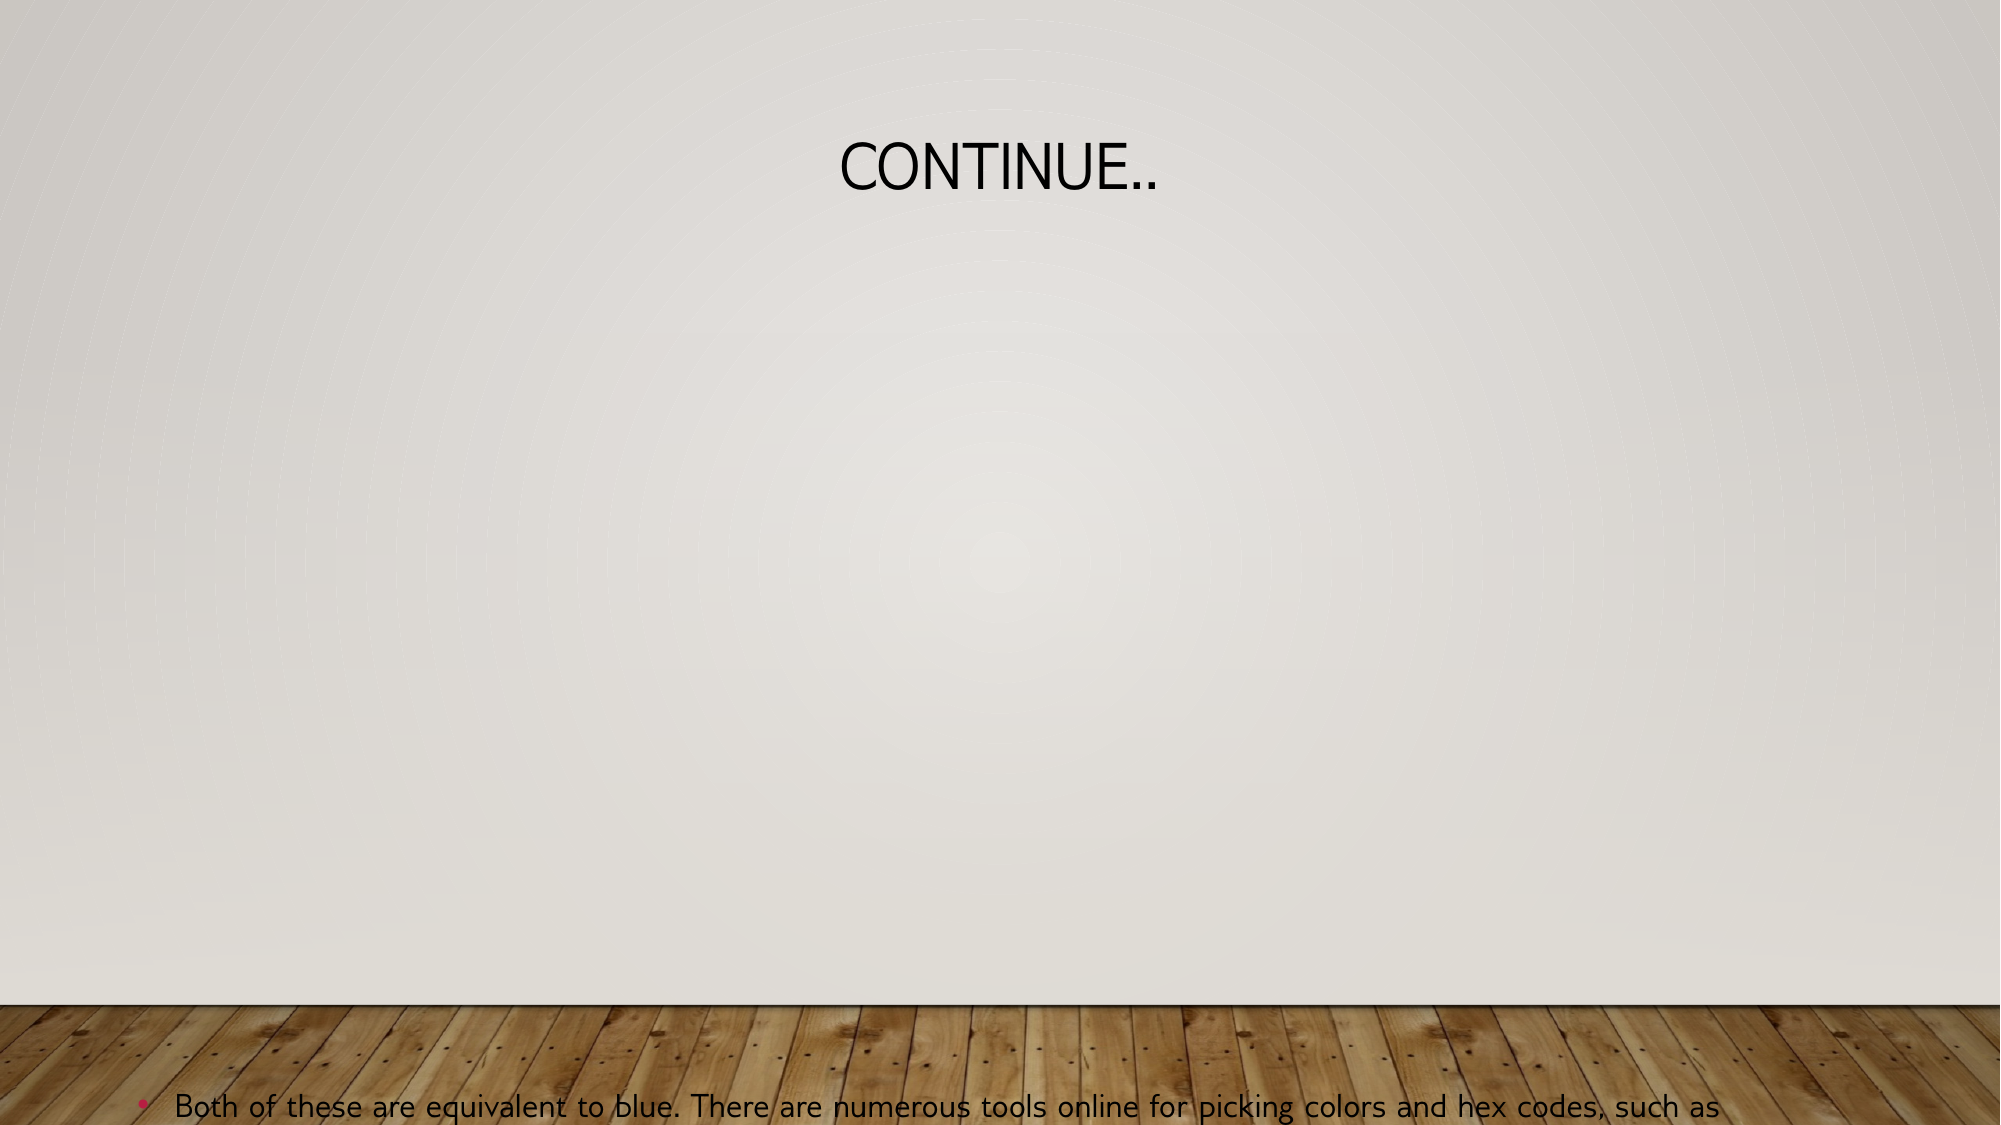

# Both of these are equivalent to blue. There are numerous tools online for picking colors and hex codes, such as htmlcolorcodes.com This is an external link..
You may be wondering why we made h2 italic using the font-style property instead of using <em>tags like we did in a previous lesson. There are a few reasons for this. First, we can modify the <em> tag just like any other HTML tag. <em> stands for emphasize, and eventually, we may decide that we want to emphasize text by bolding it instead of italicizing it, which we may not want for our h2s. Second, one of the advantages of CSS is that we can change style in many places at the same time. What happens when we add another h2? We have to add <em>s again so that it has the same formatting. Say we want our h2s to be bold as well. Now we have to add <strong> tags We end up repeating ourselves with many opportunities to miss something. By using CSS, we only need to change the style in one place, and every <h2> on every page that uses that CSS file will be updated.
Let's take a second to reflect on this last point. It's in the nature of websites that even after they're built, they are bound to change: there will be additions, deletions, overhauls, and more. CSS gives us some powerful tools to change what we've built. Remember: good code is code that is easy to change.

Continue..